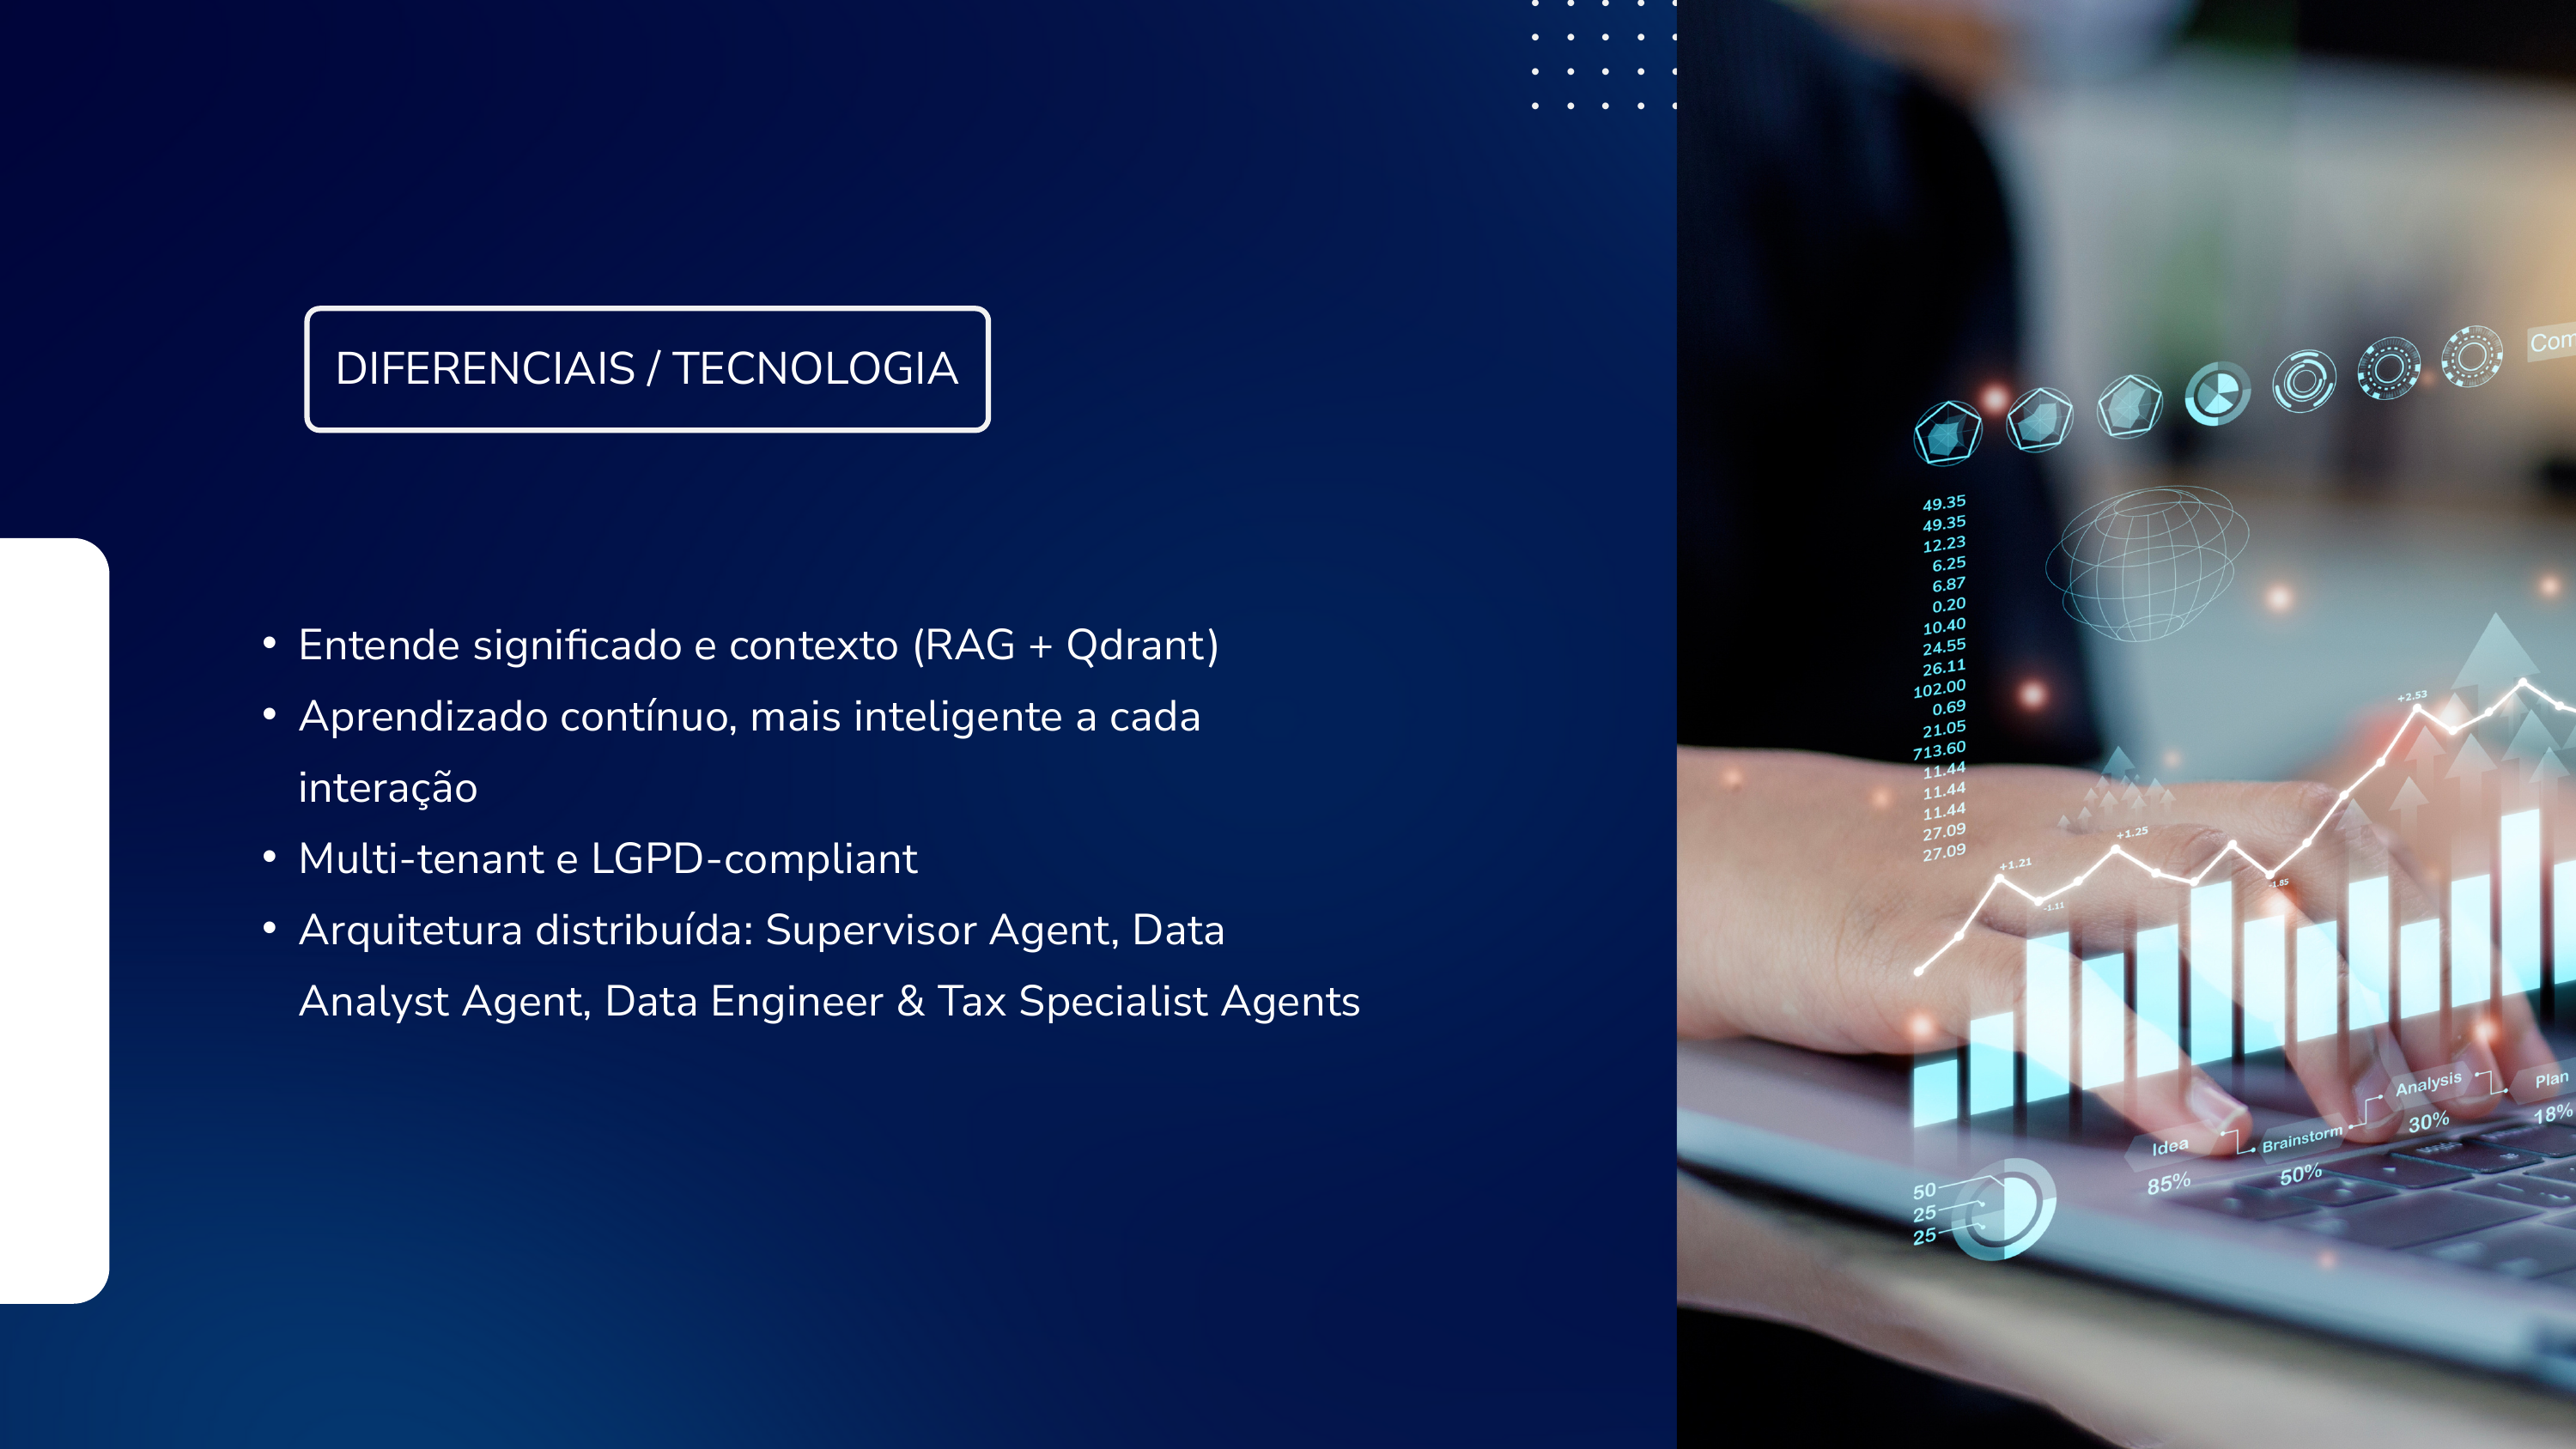

DIFERENCIAIS / TECNOLOGIA

Entende significado e contexto (RAG + Qdrant)
Aprendizado contínuo, mais inteligente a cada interação
Multi-tenant e LGPD-compliant
Arquitetura distribuída: Supervisor Agent, Data Analyst Agent, Data Engineer & Tax Specialist Agents